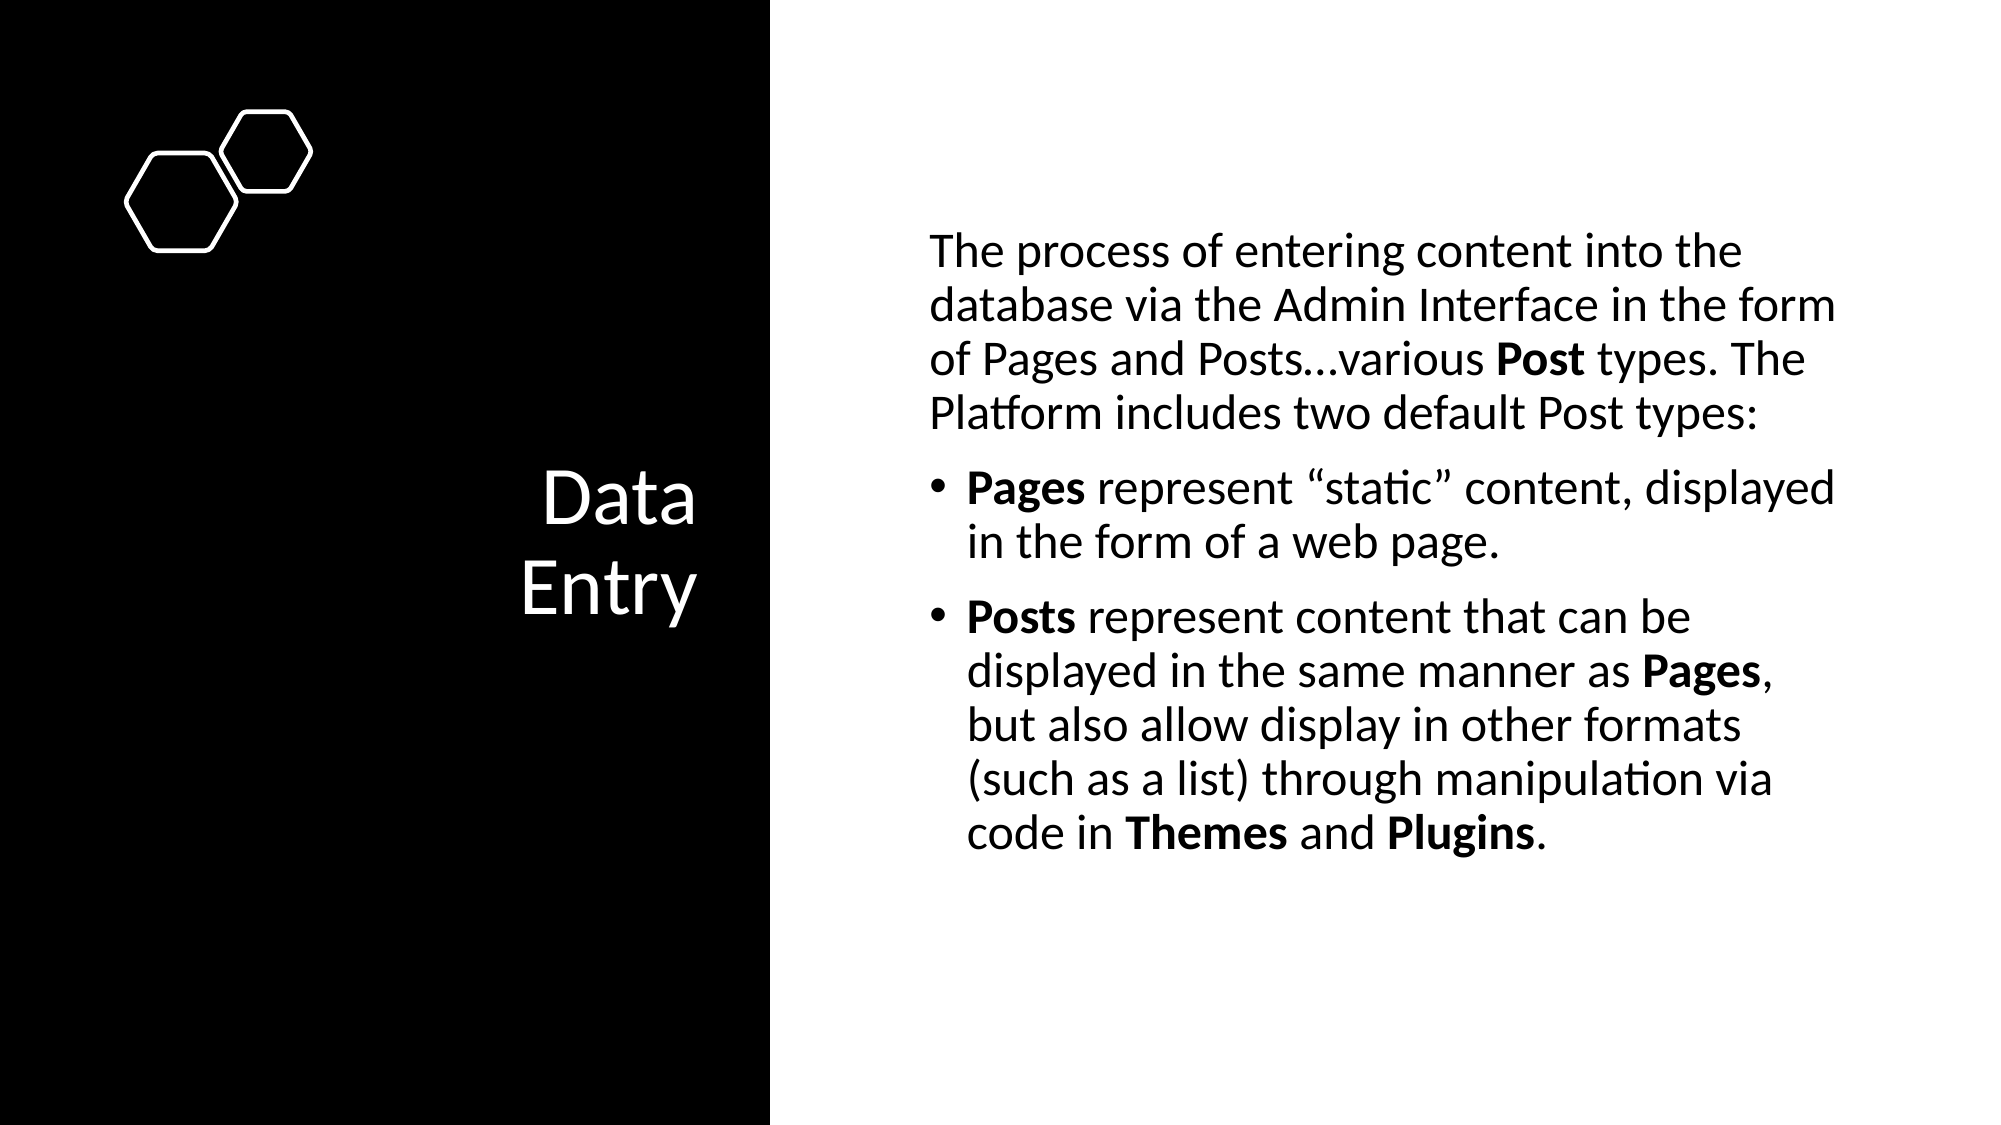

# Data Entry
The process of entering content into the database via the Admin Interface in the form of Pages and Posts…various Post types. The Platform includes two default Post types:
Pages represent “static” content, displayed in the form of a web page.
Posts represent content that can be displayed in the same manner as Pages, but also allow display in other formats (such as a list) through manipulation via code in Themes and Plugins.